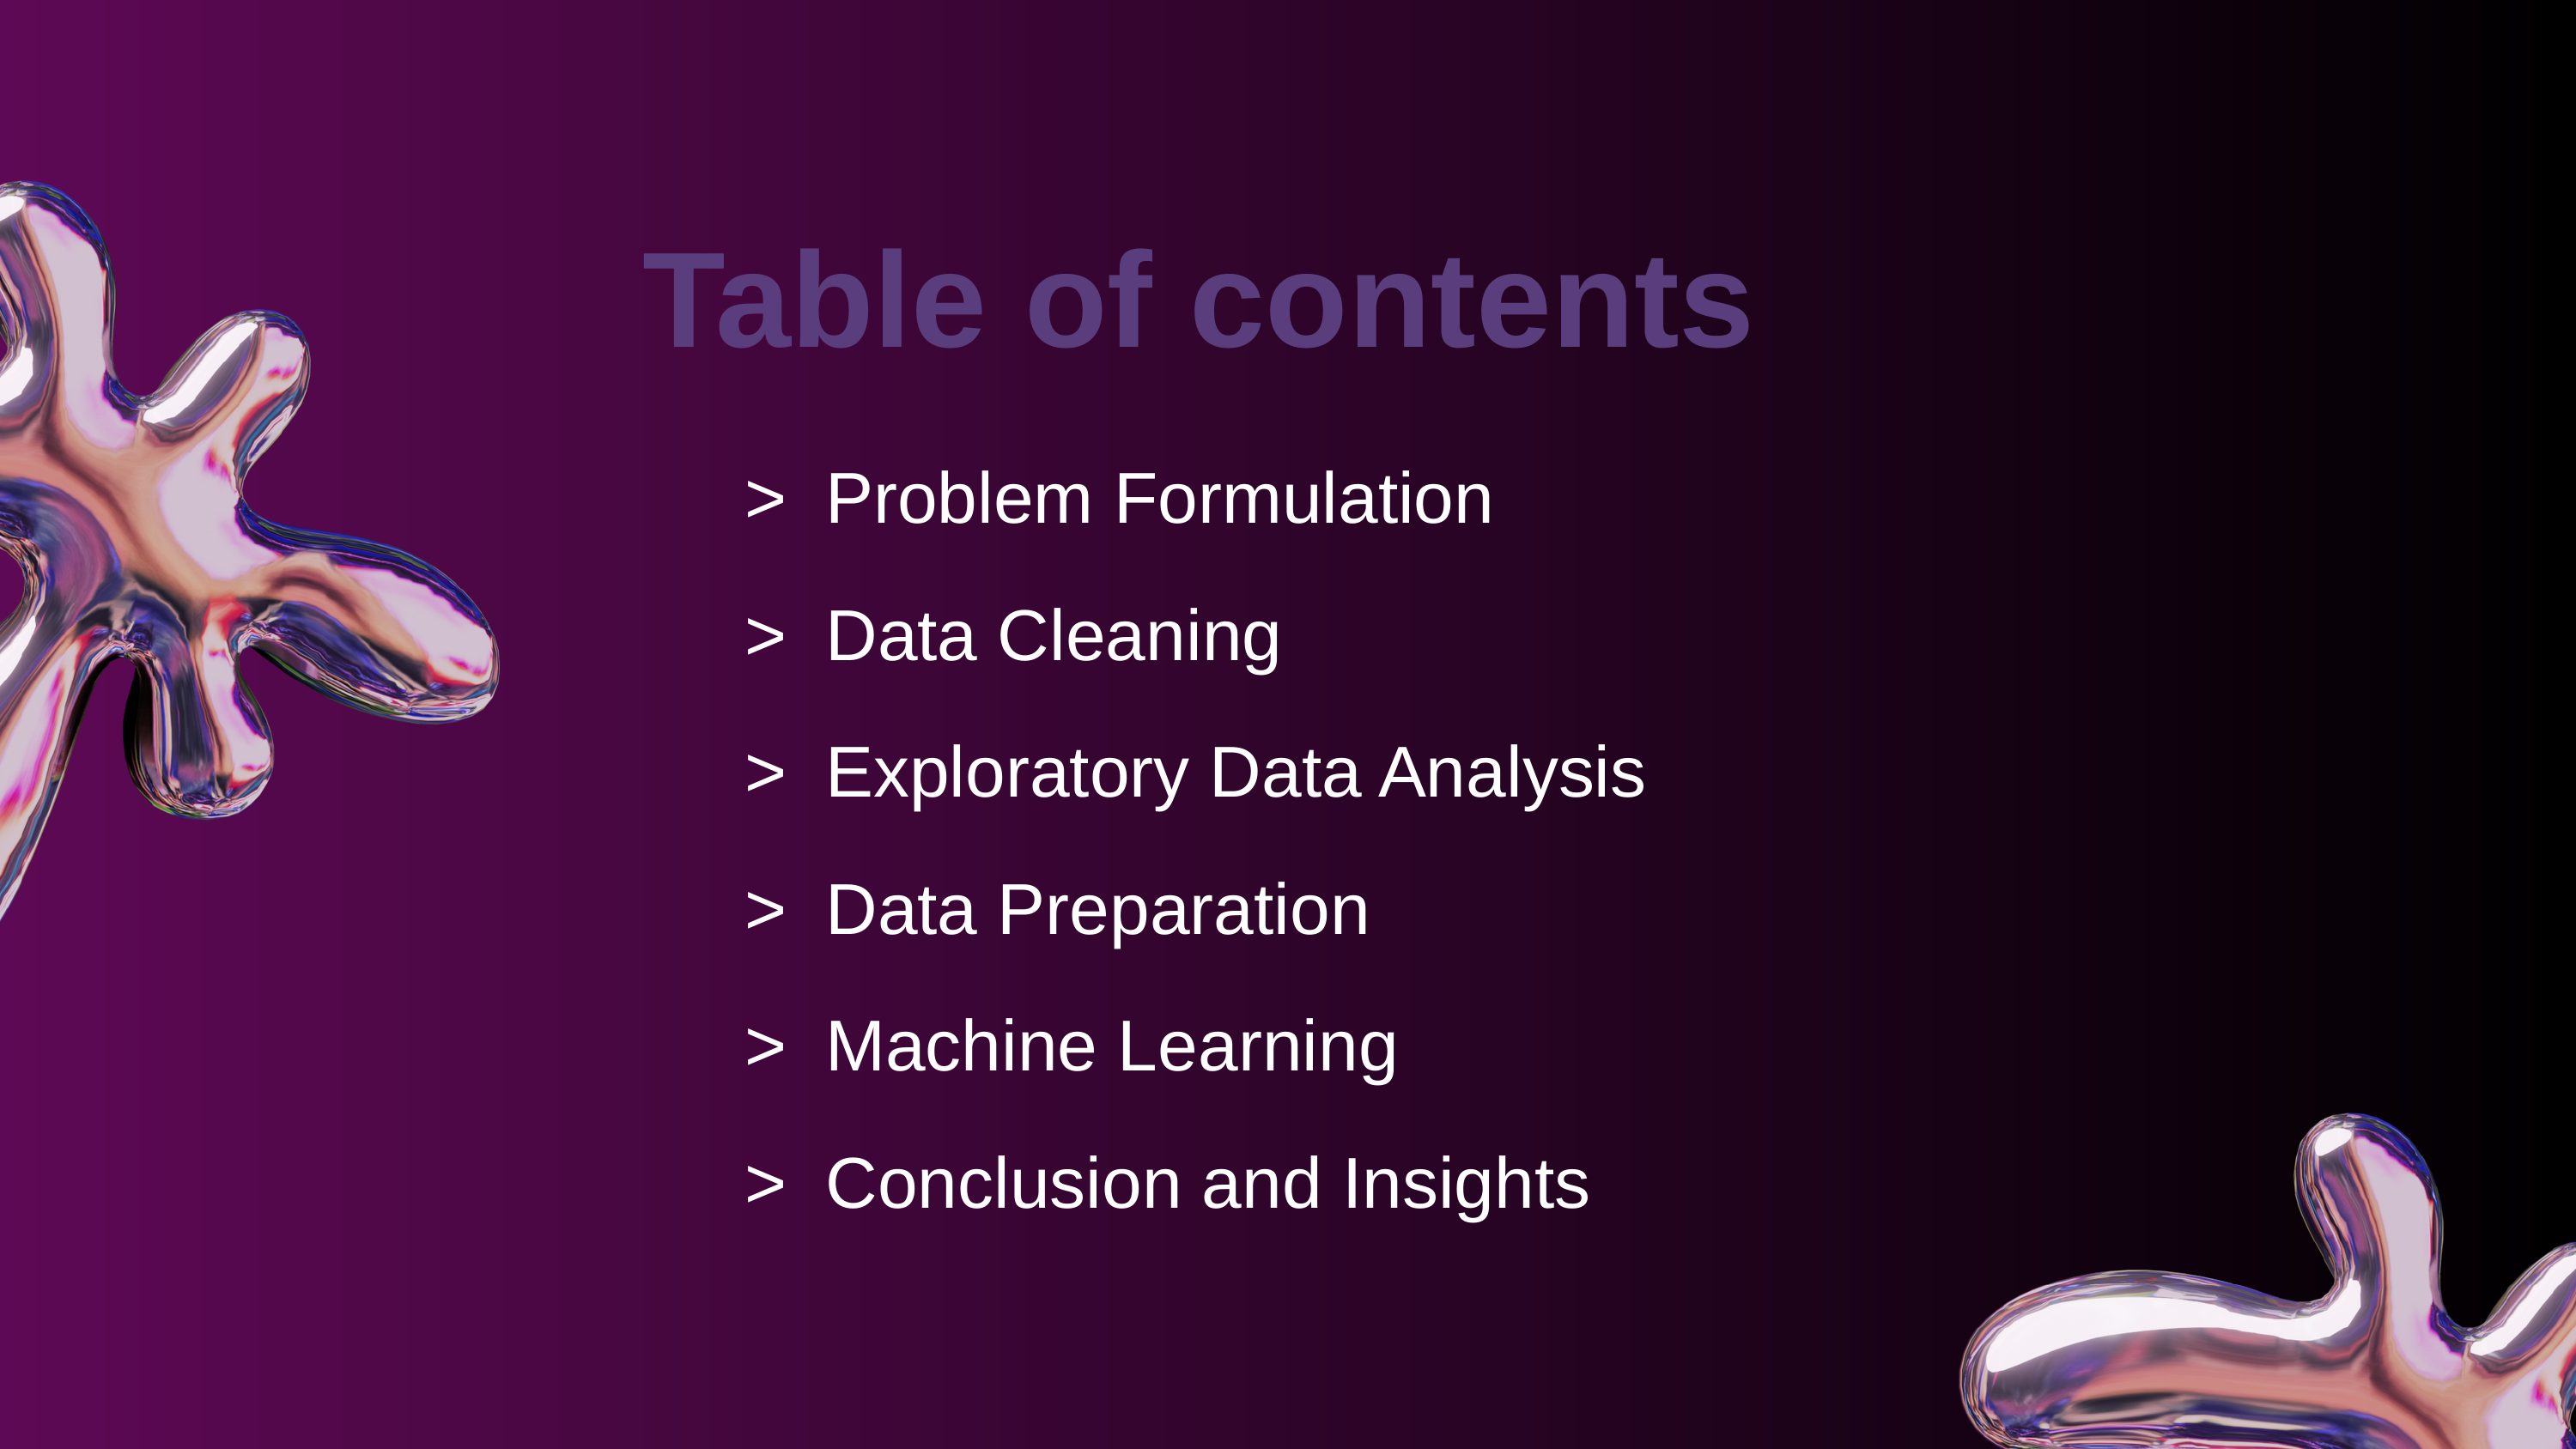

Table of contents
>
Problem Formulation
>
Data Cleaning
>
Exploratory Data Analysis
>
Data Preparation
>
Machine Learning

>
Conclusion and Insights